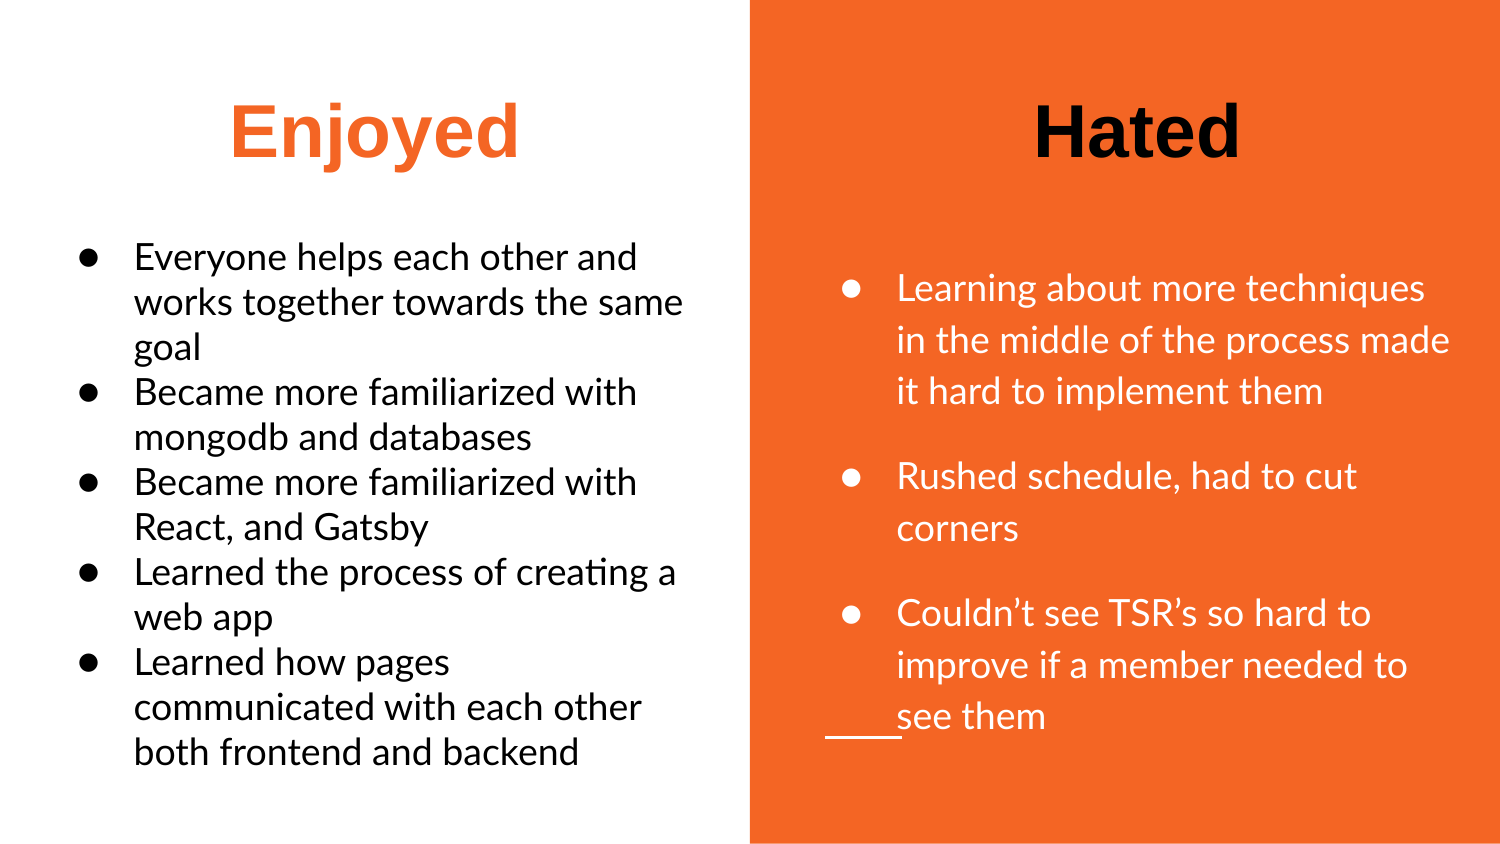

# Enjoyed
Hated

Everyone helps each other and works together towards the same goal
Became more familiarized with mongodb and databases
Became more familiarized with React, and Gatsby
Learned the process of creating a web app
Learned how pages communicated with each other both frontend and backend

Learning about more techniques in the middle of the process made it hard to implement them
Rushed schedule, had to cut corners
Couldn’t see TSR’s so hard to improve if a member needed to see them